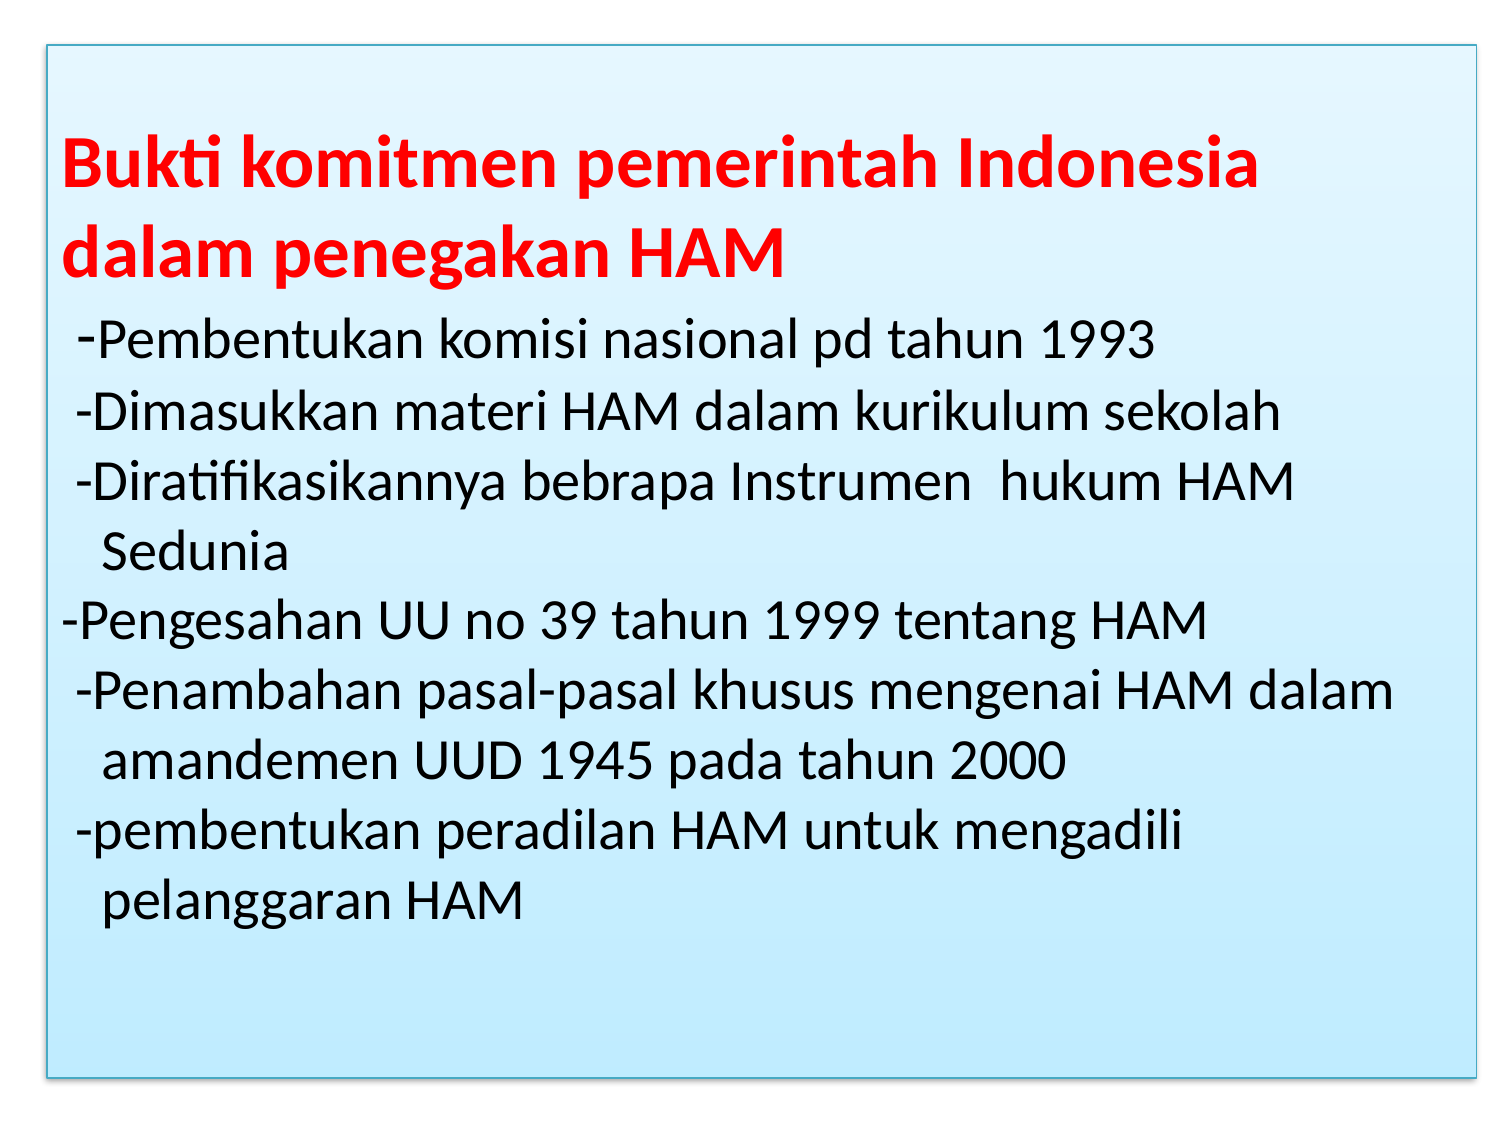

# Bukti komitmen pemerintah Indonesia dalam penegakan HAM -Pembentukan komisi nasional pd tahun 1993 -Dimasukkan materi HAM dalam kurikulum sekolah -Diratifikasikannya bebrapa Instrumen  hukum HAM Sedunia -Pengesahan UU no 39 tahun 1999 tentang HAM -Penambahan pasal-pasal khusus mengenai HAM dalam amandemen UUD 1945 pada tahun 2000 -pembentukan peradilan HAM untuk mengadili pelanggaran HAM